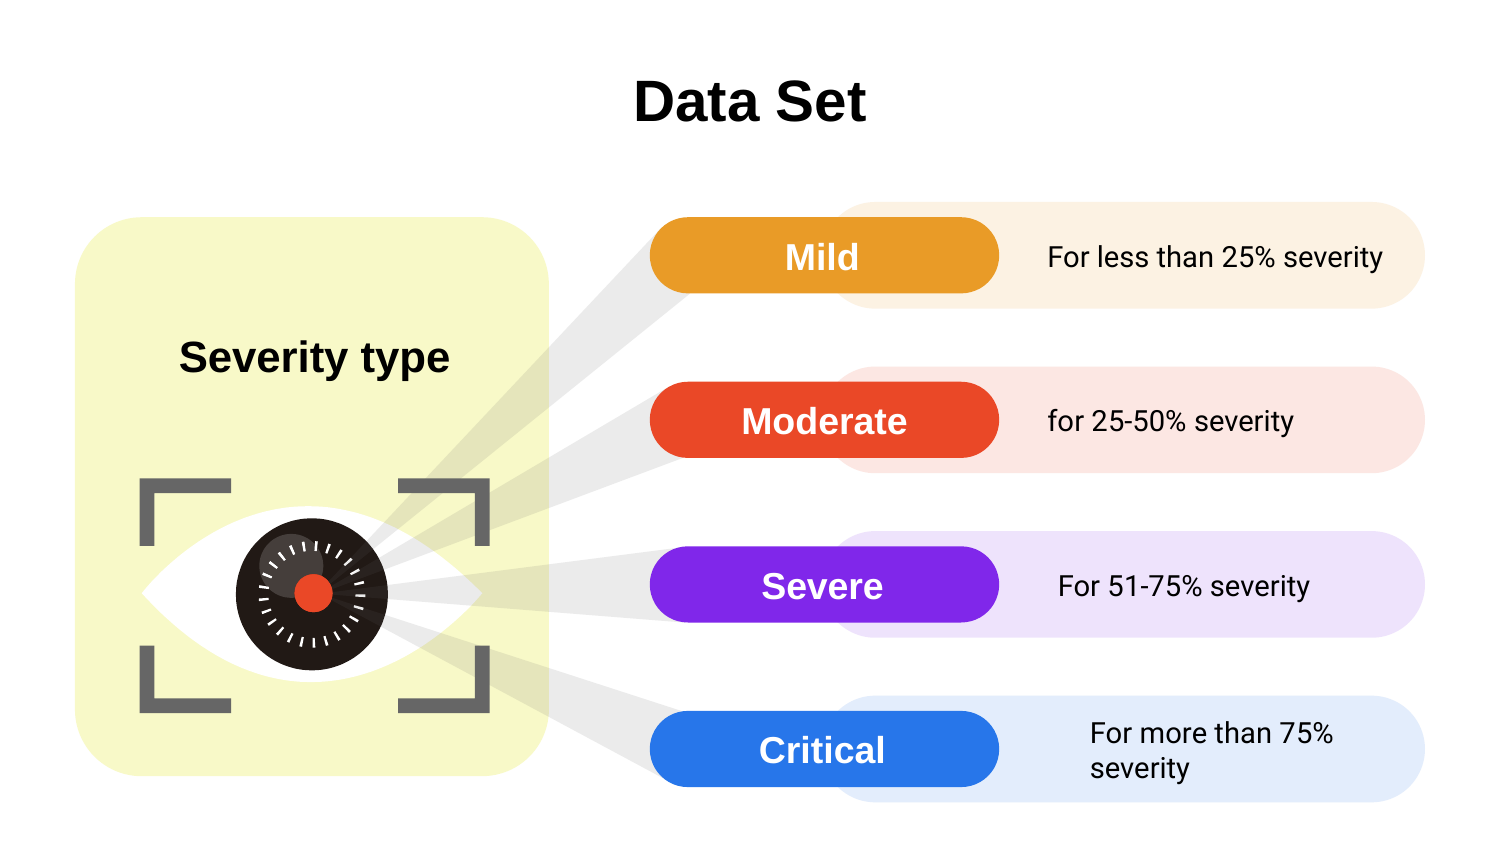

# Data Set

Mild
For less than 25% severity
Severity type

Moderate
for 25-50% severity

Severe
For 51-75% severity

For more than 75% severity
Critical